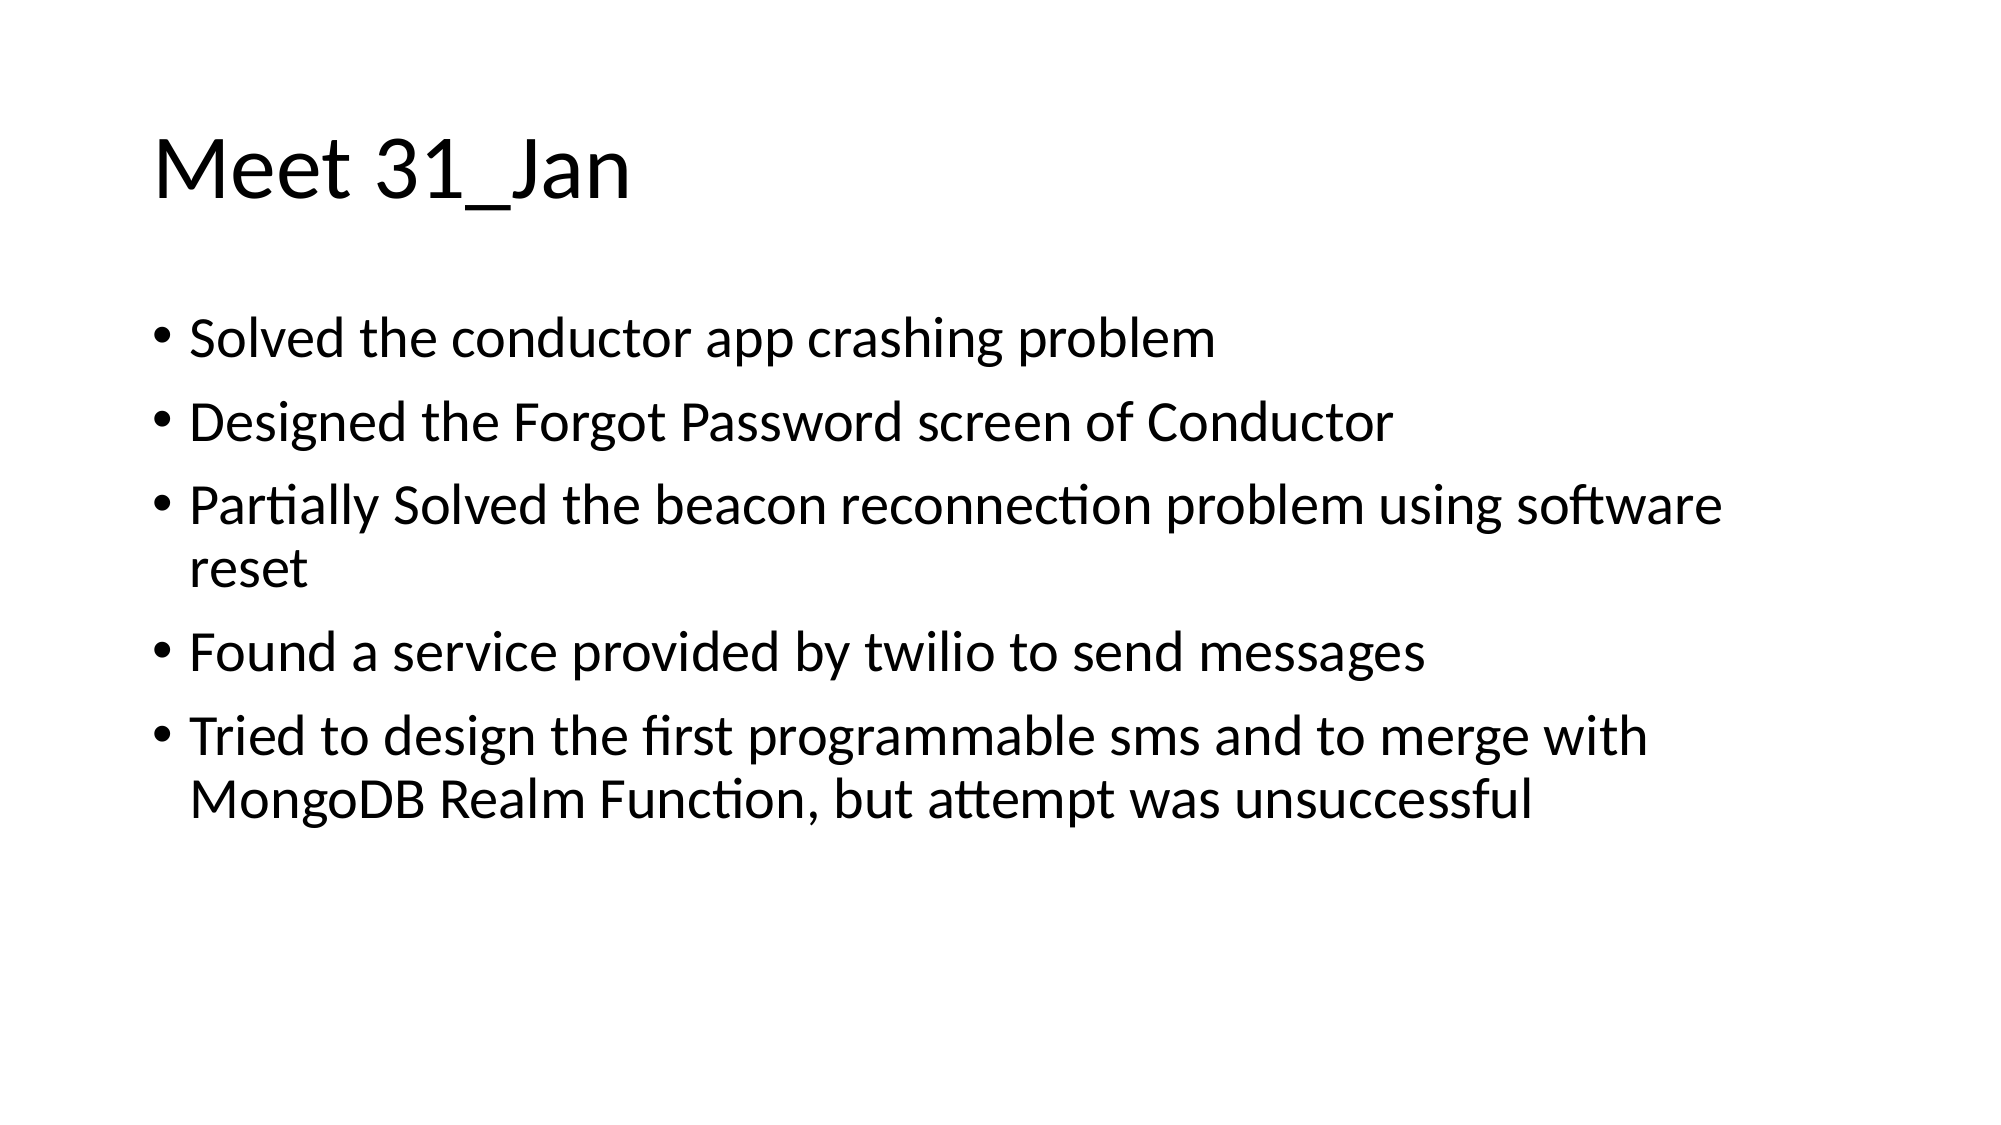

# Meet 31_Jan
Solved the conductor app crashing problem
Designed the Forgot Password screen of Conductor
Partially Solved the beacon reconnection problem using software reset
Found a service provided by twilio to send messages
Tried to design the first programmable sms and to merge with MongoDB Realm Function, but attempt was unsuccessful